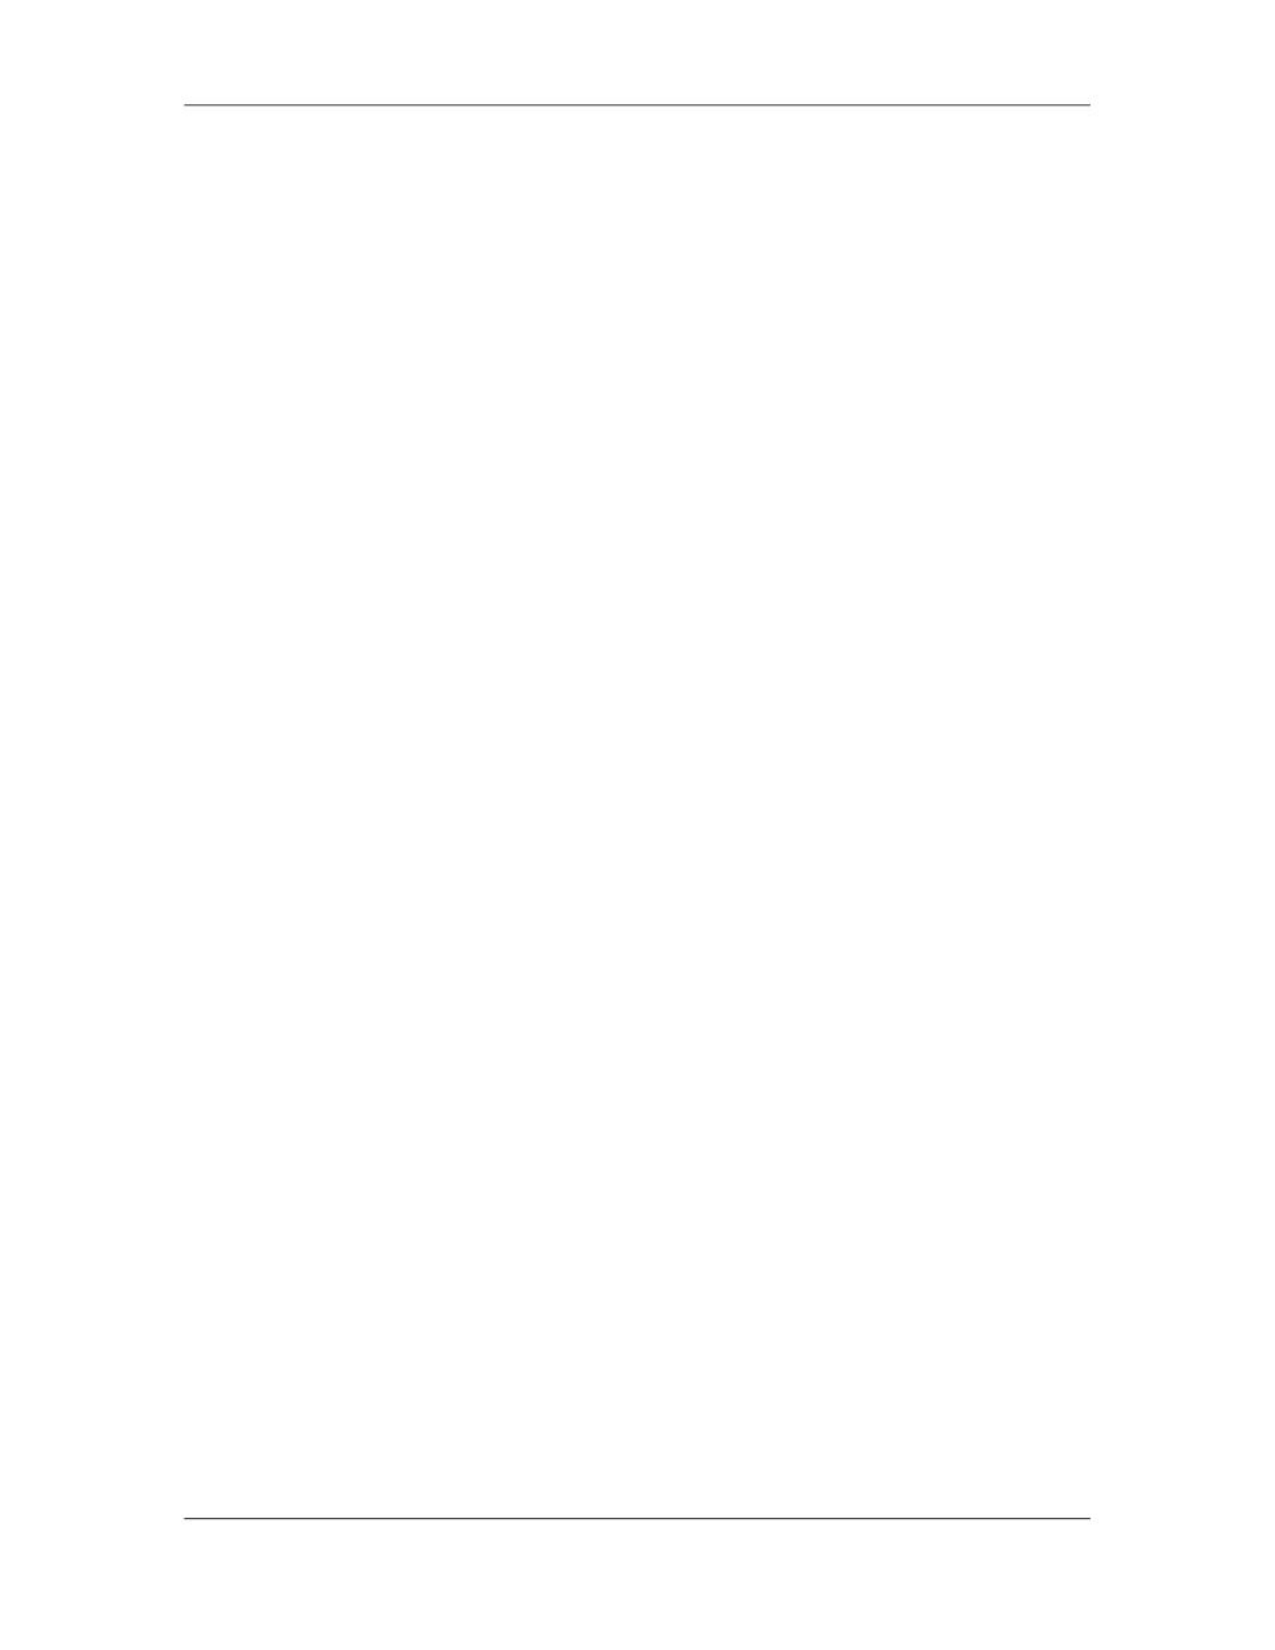

Software Project Management (CS615)

																																																																																																									information. Such information can often be acquired from reports produced by

																																																																																																									support groups, such as:

																																																																																																																								– 						Quality assurance reports
																																																																																																																								– 						Independent test reports

																																																																																																									Although reports and meetings are indeed useful sources of information, nothing

																																																																																																									can replace direct contact between the project manager and the development staff.
																																																																																																									Frequent informal talks with the developers are excellent sources of information,

																																																																																																									especially when held in an informal atmosphere (and not in the project manager's
																																																																																																									office).

																																																																																																									The project manager must keep on constant guard against an error commonly

																																																																																																									referred to as the '90/50 syndrome’, which states that, 'it takes 50 percent of the
																																																																																																									time to complete 90 percent of the work, and an additional 50 percent of the time

																																																																																																									to complete the remaining 10 percent of the work'. This means that project
																																																																																																									developers will begin to boast quite early that they have 'almost finished' their

																																																																																																									tasks. Unfortunately, there is a great difference between 'almost finished' and
																																																																																																									‘finished'.

																																																																																																									Finishing a task -writing documentation, and polishing off the last few problems,

																																																																																																									often takes longer than developers anticipate. This is because these activities
																																																																																																									produce very few visible results, and developers tend (wrongly) to associate work

																																																																																																									with results. Therefore, managers can obtain more information from developers
																																																																																																									by asking them how long they estimate it will take to finish, and not how much of

																																																																																																									their work has been completed.

																																																																											•										Status reports

																																																																																																									Status reports should be required from every member of the development team,

																																																																																																									without exception. The reports should be submitted periodically, usually weekly

																																																																																																									or bi-weekly, and should contain at least the following three sections (see Fig.

																																																																																																									5.8):

																																																																											1.  																	Activities during the report period

																																																																																																									Each subsection within this section describes a major activity during the report

																																																																																																									period. The description of each activity should span two to three lines. Activities

																																																																																																									should be linked to the project task list or work breakdown structure (WBS) (see

																																																																																																									Chapter 10 for a description of the WBS).

																																																																											2.  																	Planned activities for the next report period

																																																																																																									Each subsection within this section describes a major activity planned for the next

																																																																																																									report period. The description of each activity should span one to two lines.

																																																																											3.  																	Problems

																																																																																								                                                                                                                                 62

																																																																																																																																																																																						© Copyright Virtual University of Pakistan